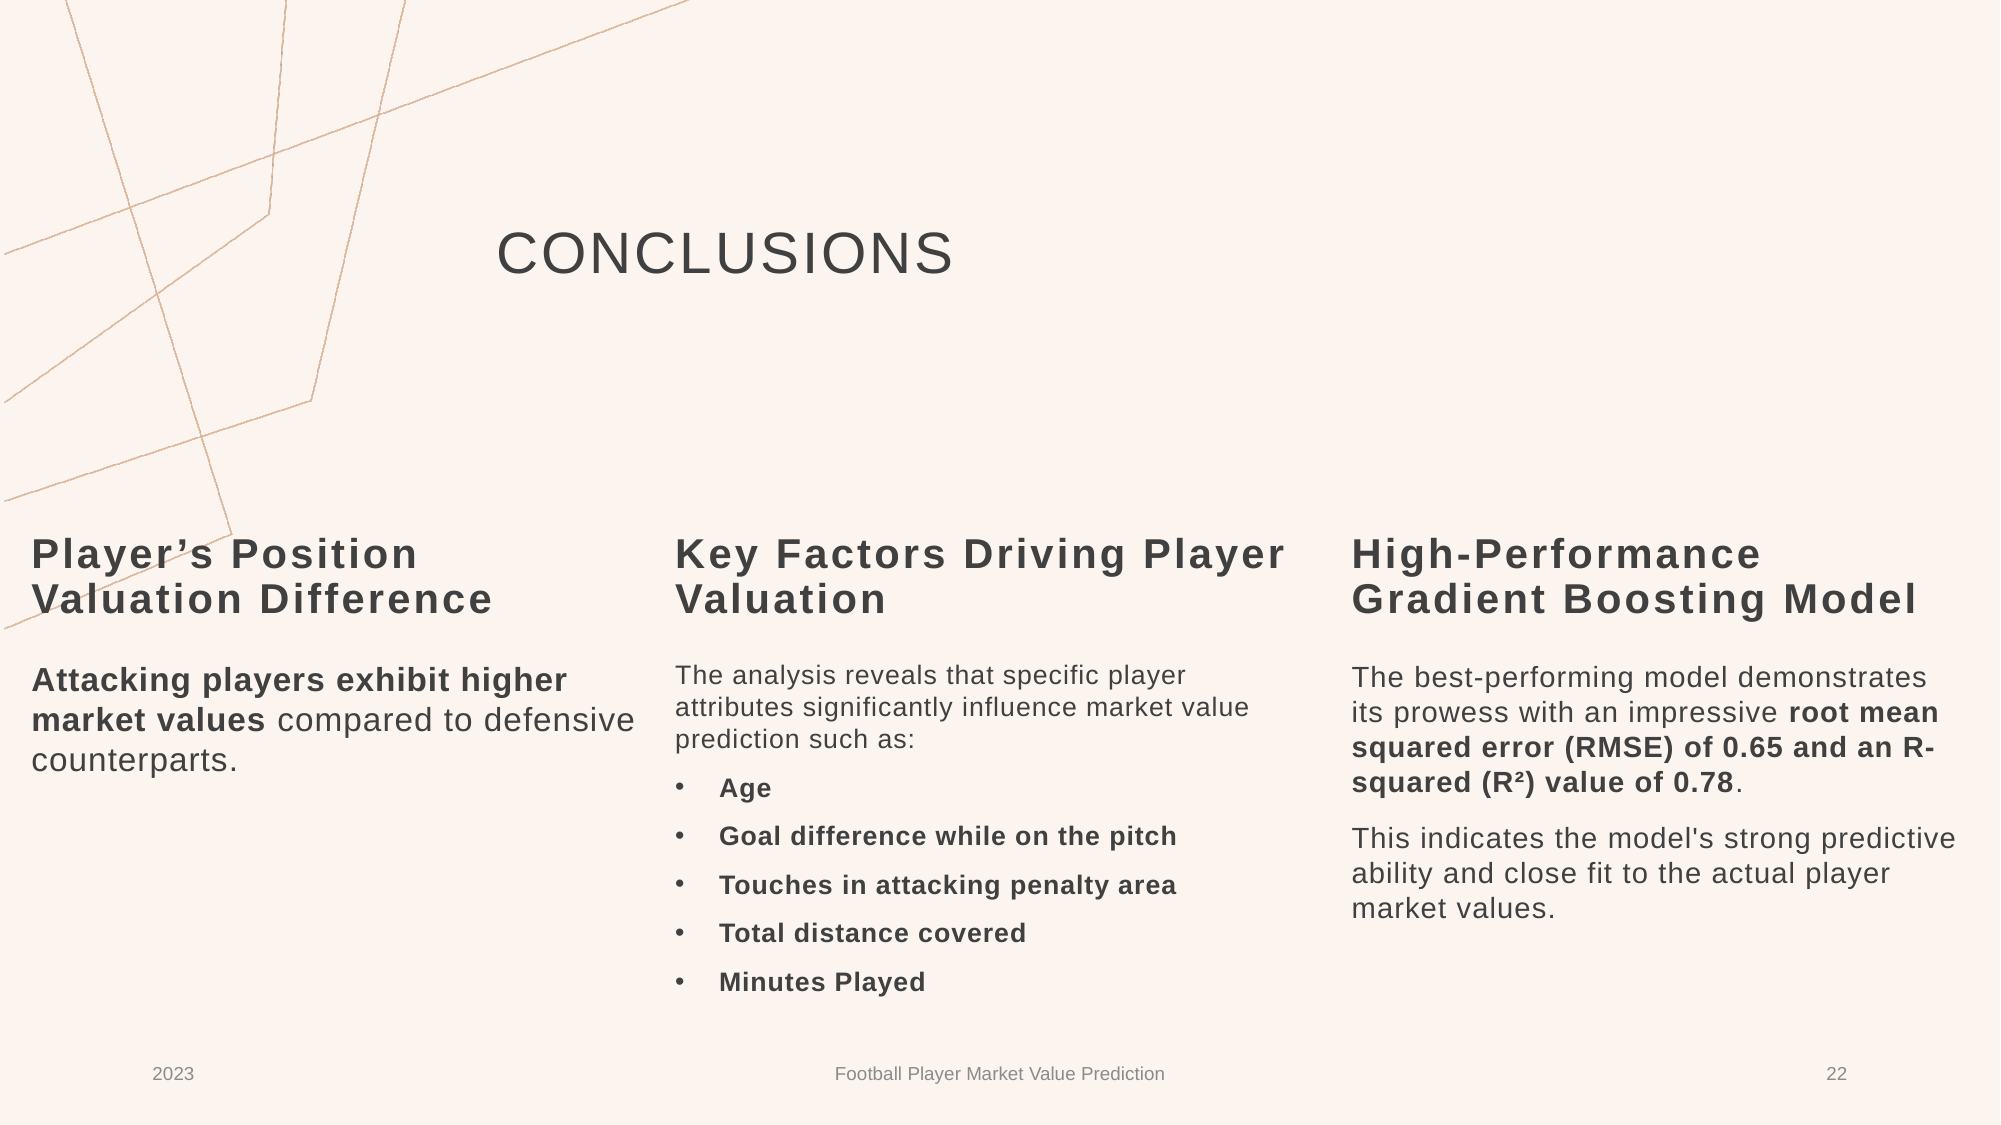

# conclusions
Player’s Position Valuation Difference
Key Factors Driving Player Valuation
High-Performance Gradient Boosting Model
Attacking players exhibit higher market values compared to defensive counterparts.
The analysis reveals that specific player attributes significantly influence market value prediction such as:
Age
Goal difference while on the pitch
Touches in attacking penalty area
Total distance covered
Minutes Played
The best-performing model demonstrates its prowess with an impressive root mean squared error (RMSE) of 0.65 and an R-squared (R²) value of 0.78.
This indicates the model's strong predictive ability and close fit to the actual player market values.
2023
Football Player Market Value Prediction
22